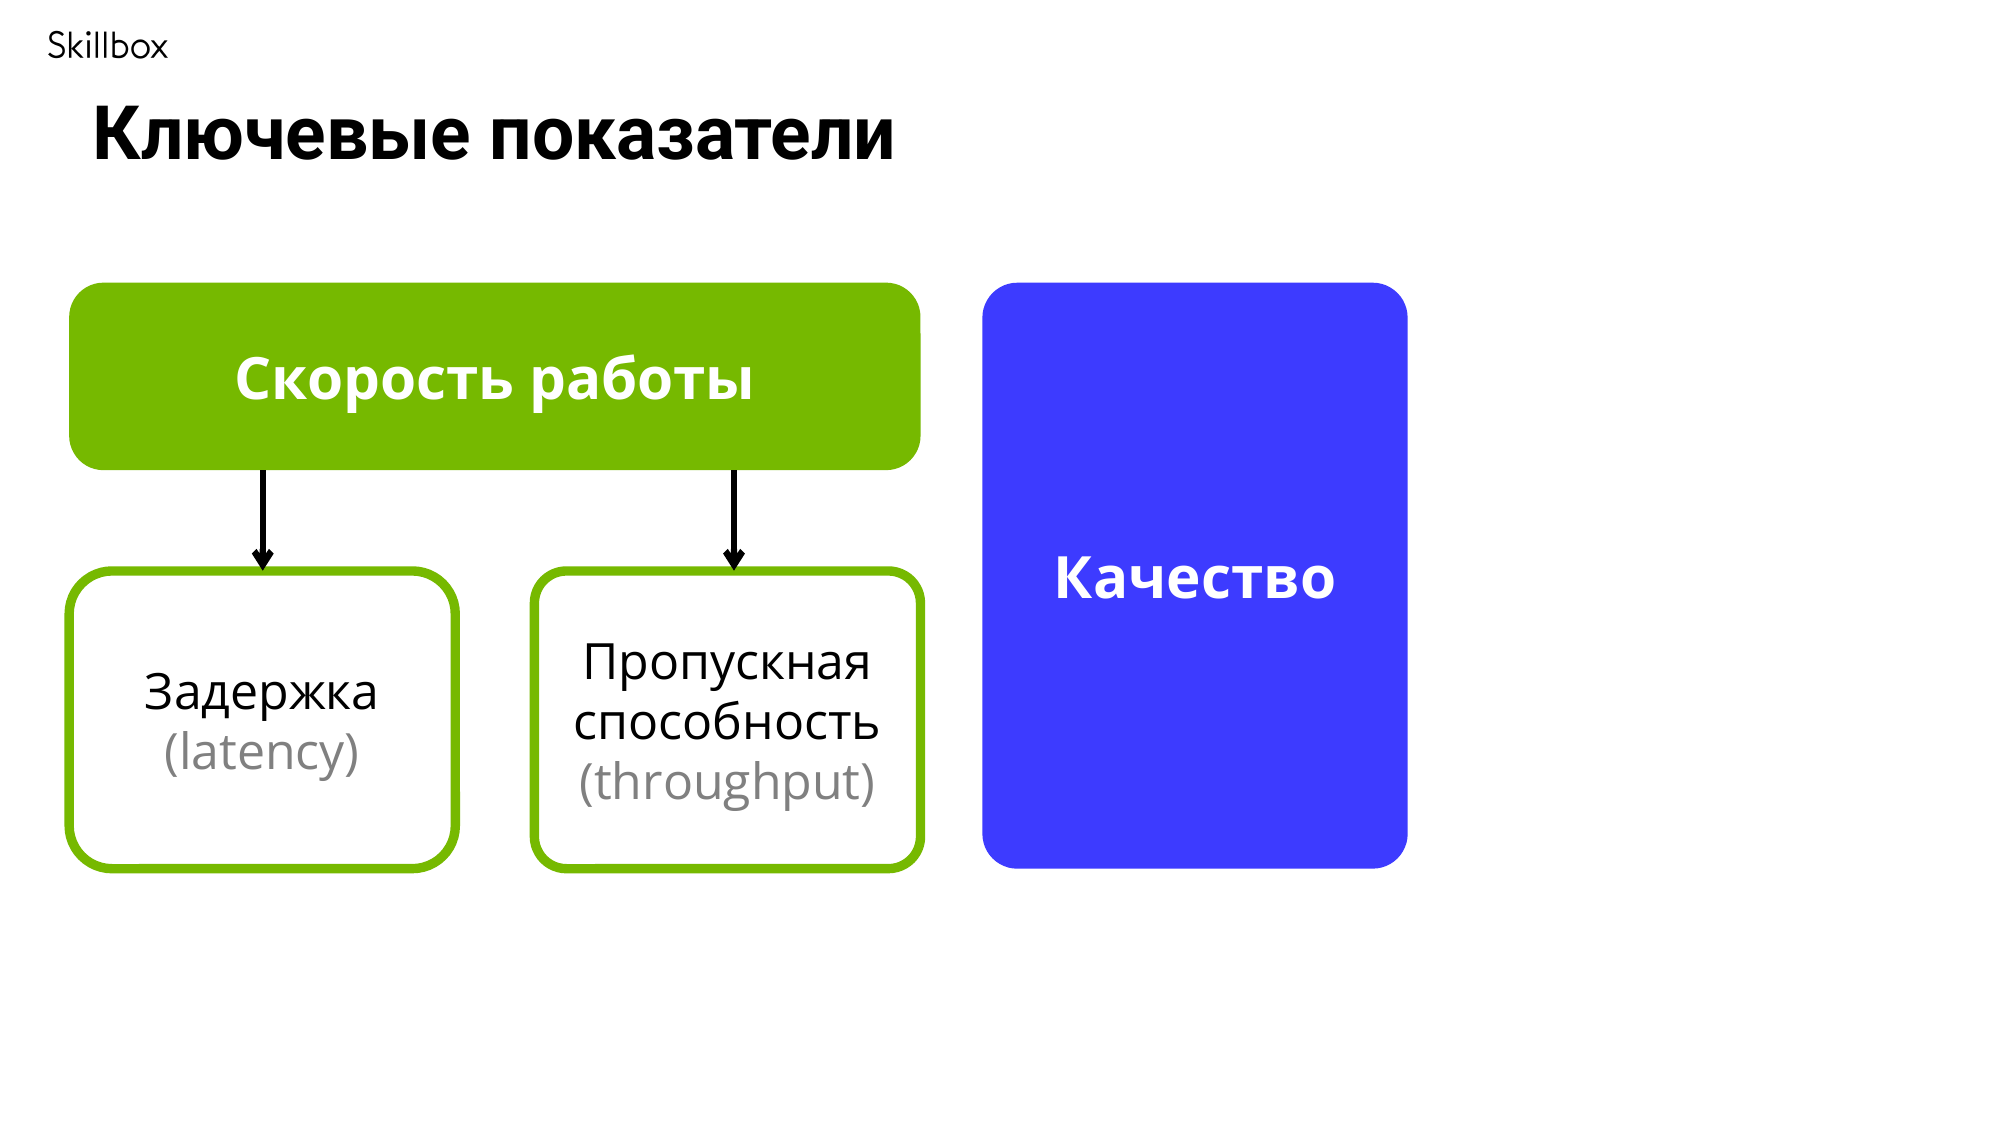

Ключевые показатели
Скорость работы
Задержка (latency)
Пропускная способность (throughput)
Качество